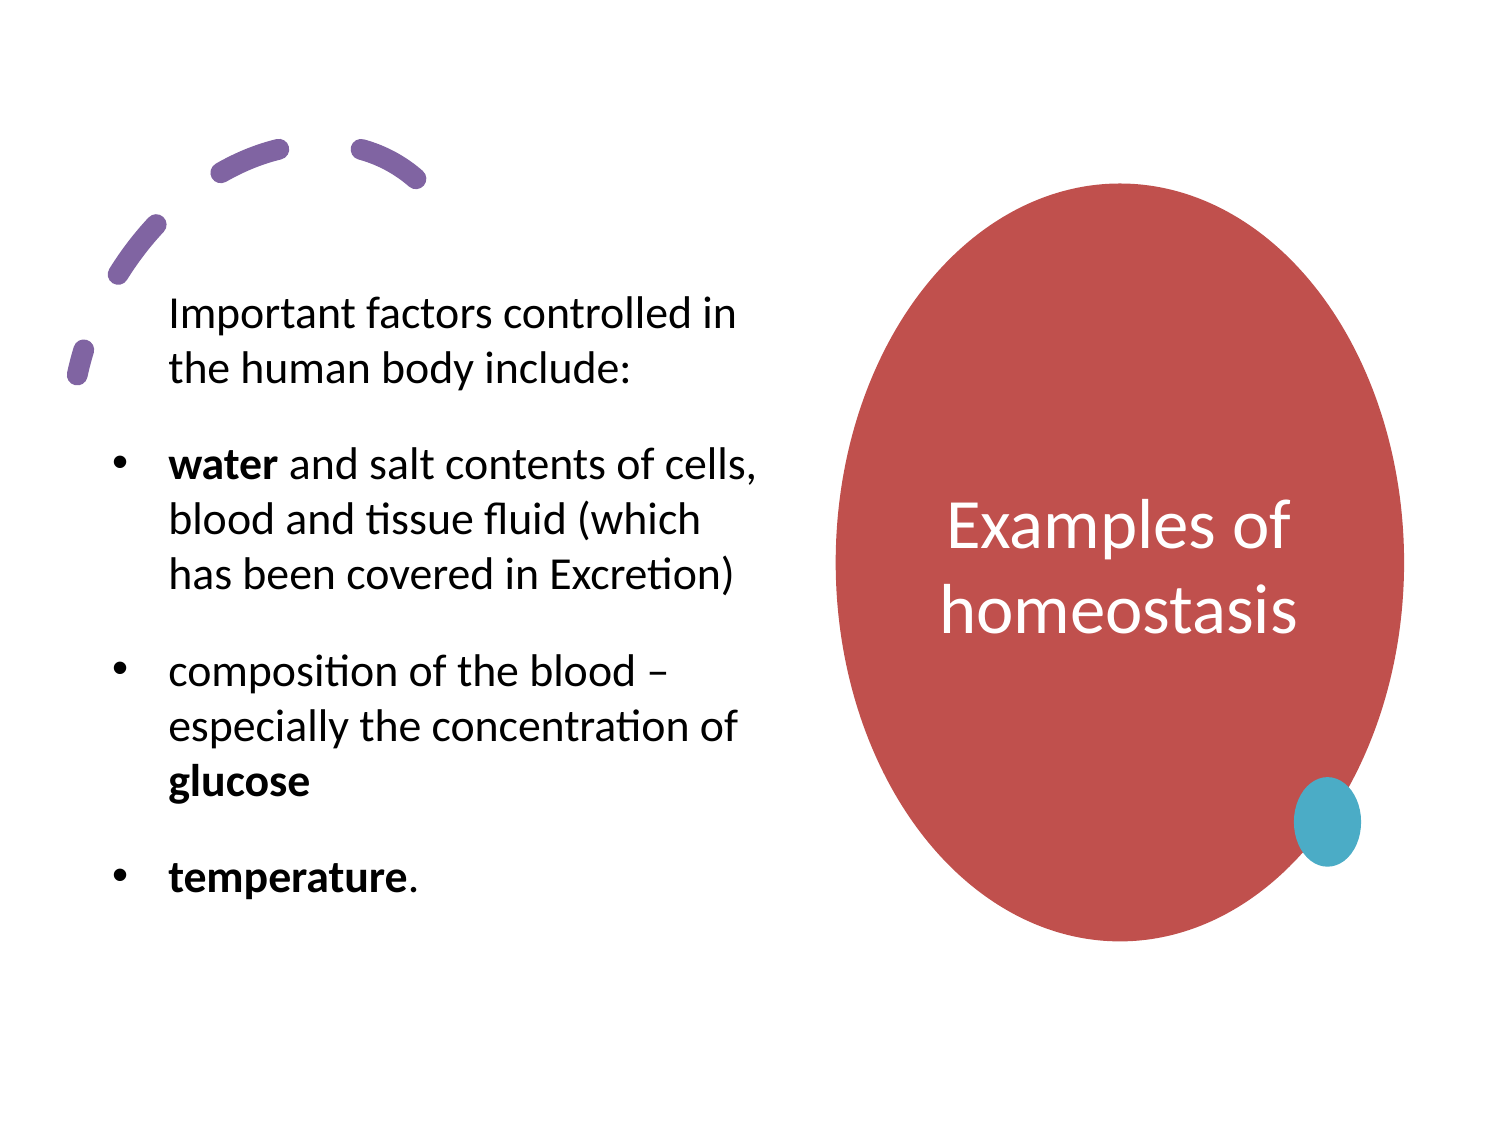

# Examples of homeostasis
	Important factors controlled in the human body include:
water and salt contents of cells, blood and tissue fluid (which has been covered in Excretion)
composition of the blood – especially the concentration of glucose
temperature.